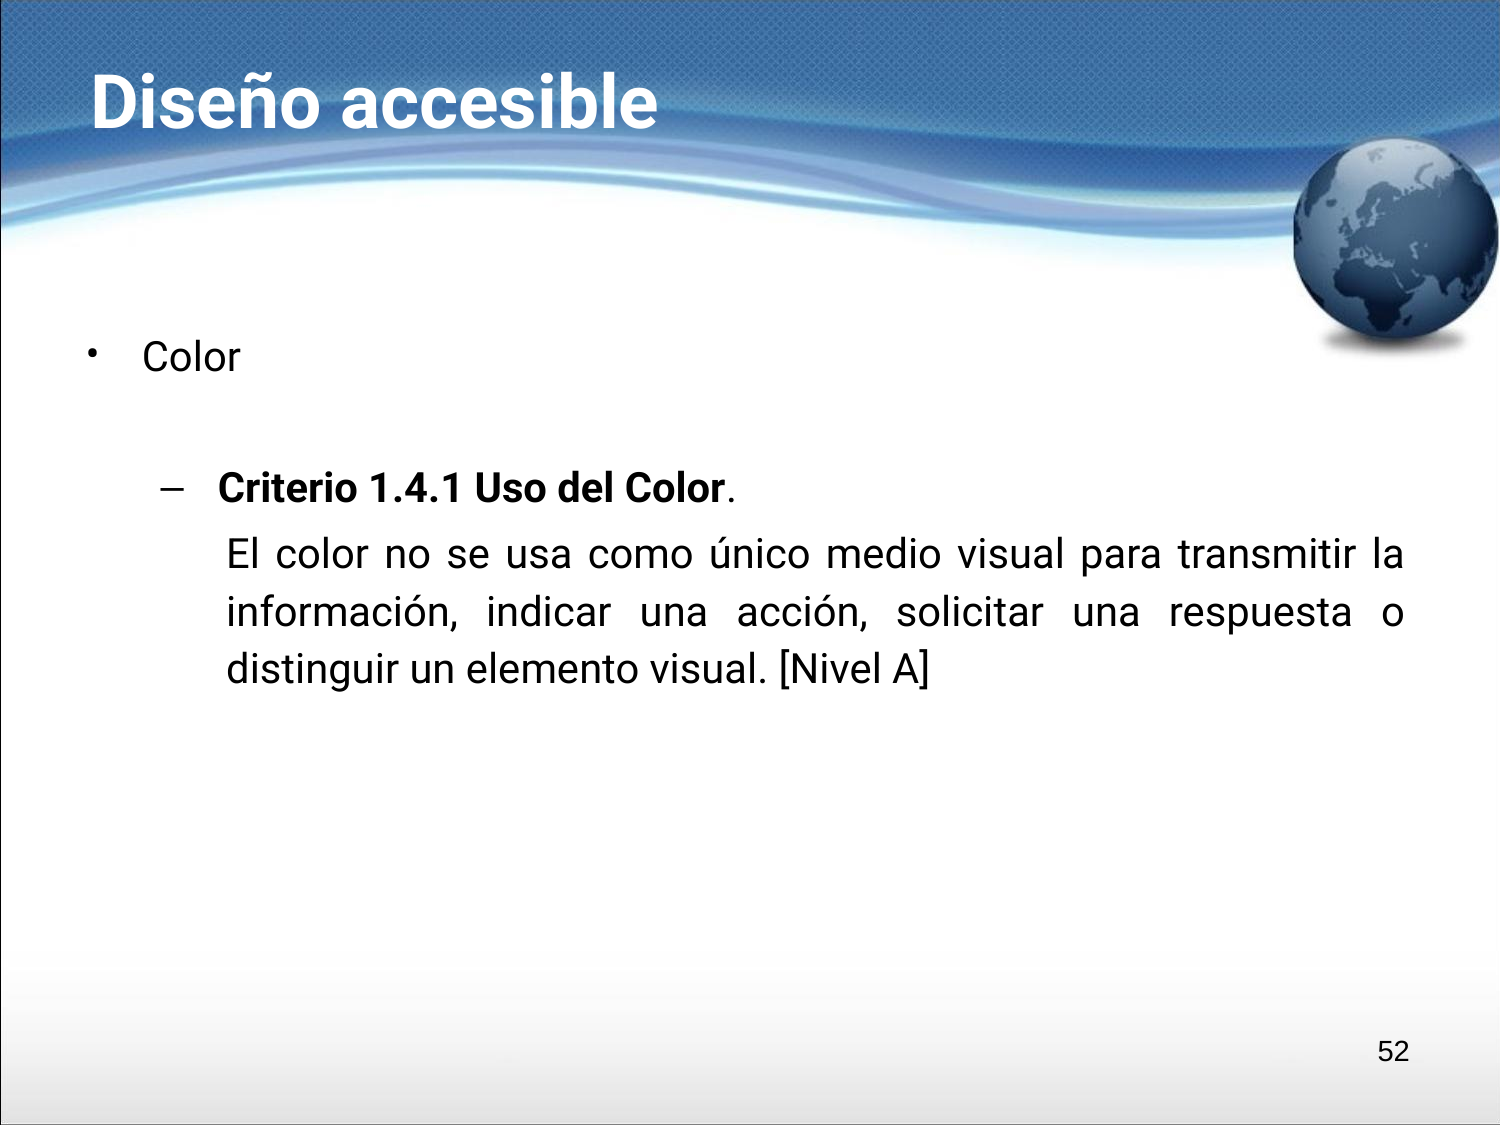

# Diseño accesible
Color

 Criterio 1.4.1 Uso del Color.
El color no se usa como único medio visual para transmitir la información, indicar una acción, solicitar una respuesta o distinguir un elemento visual. [Nivel A]

52